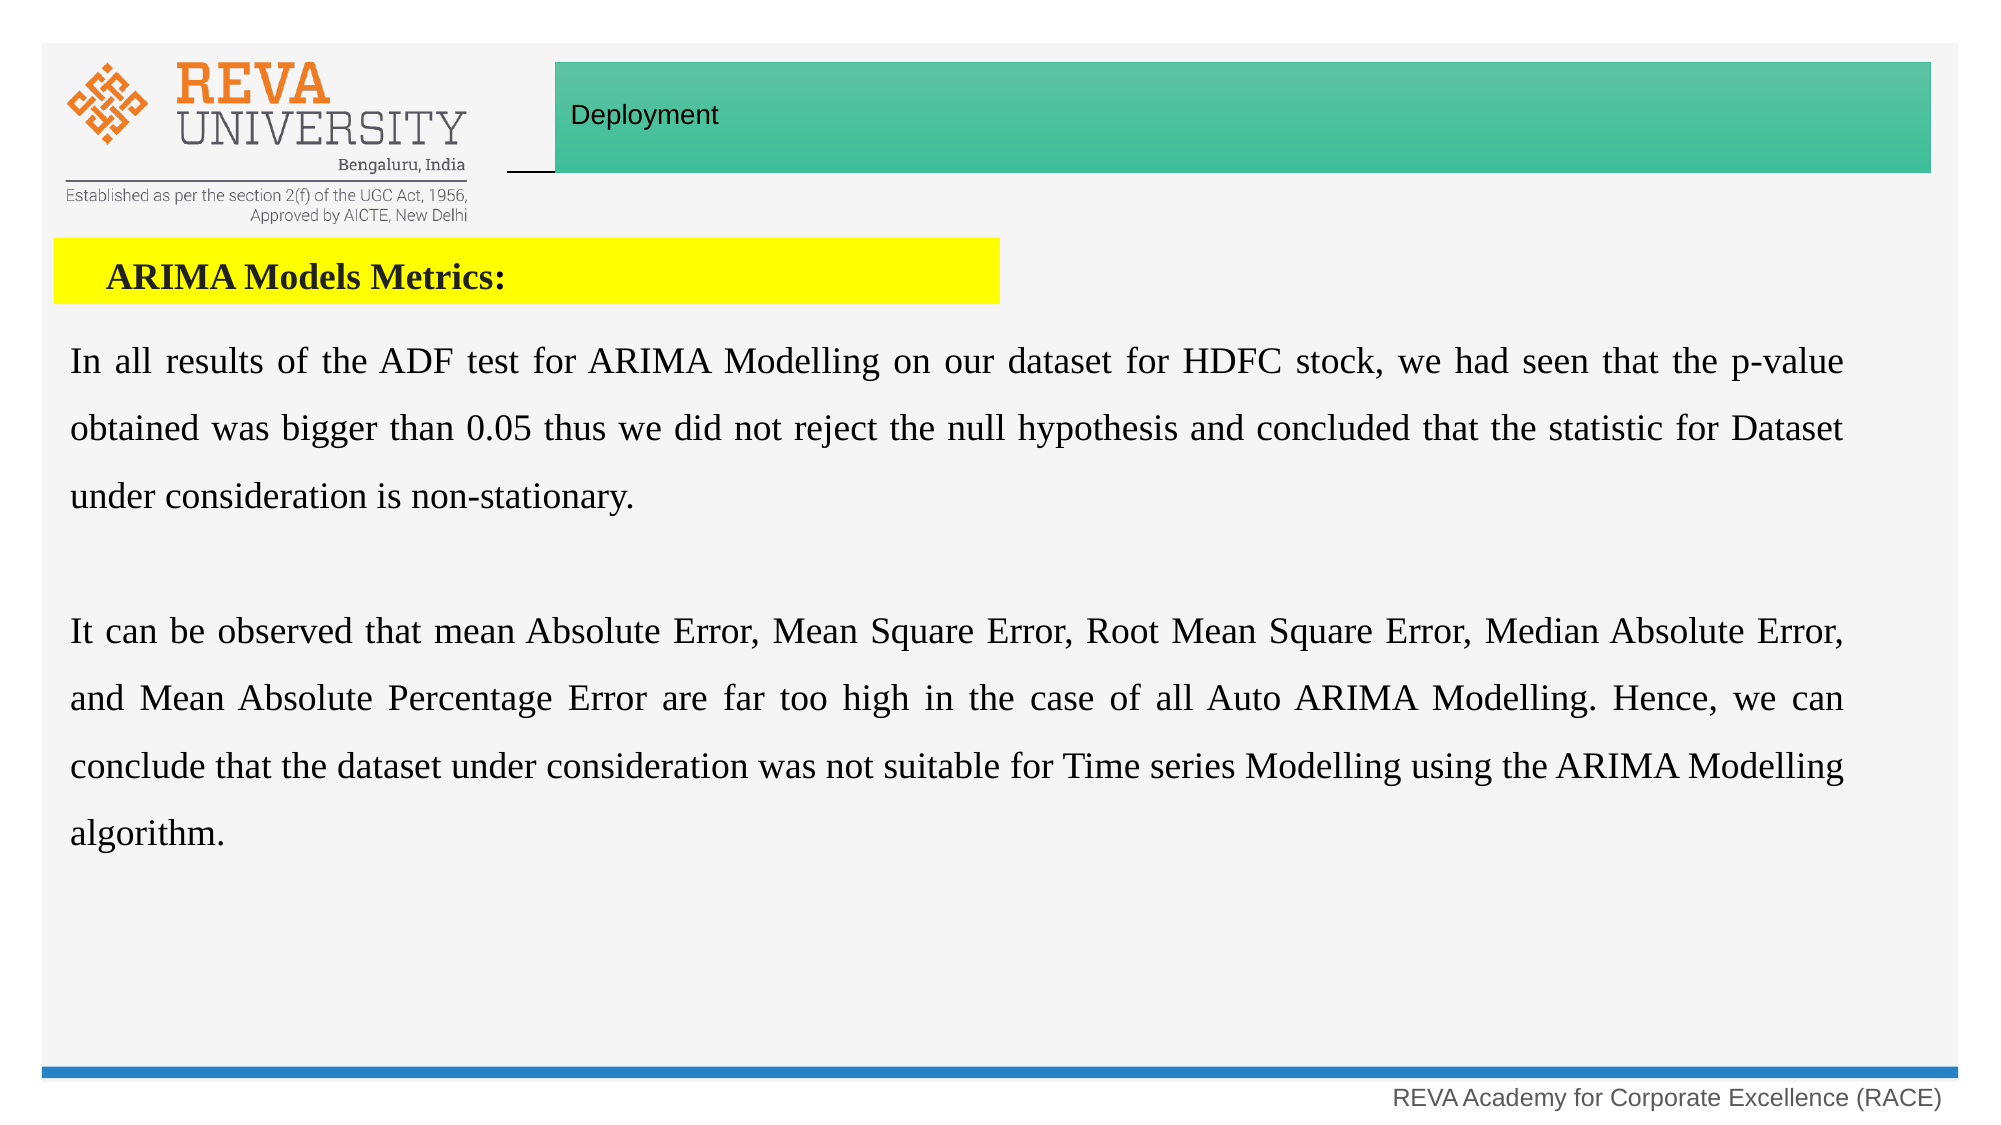

# Deployment
ARIMA Models Metrics:
In all results of the ADF test for ARIMA Modelling on our dataset for HDFC stock, we had seen that the p-value obtained was bigger than 0.05 thus we did not reject the null hypothesis and concluded that the statistic for Dataset under consideration is non-stationary.

It can be observed that mean Absolute Error, Mean Square Error, Root Mean Square Error, Median Absolute Error, and Mean Absolute Percentage Error are far too high in the case of all Auto ARIMA Modelling. Hence, we can conclude that the dataset under consideration was not suitable for Time series Modelling using the ARIMA Modelling algorithm.